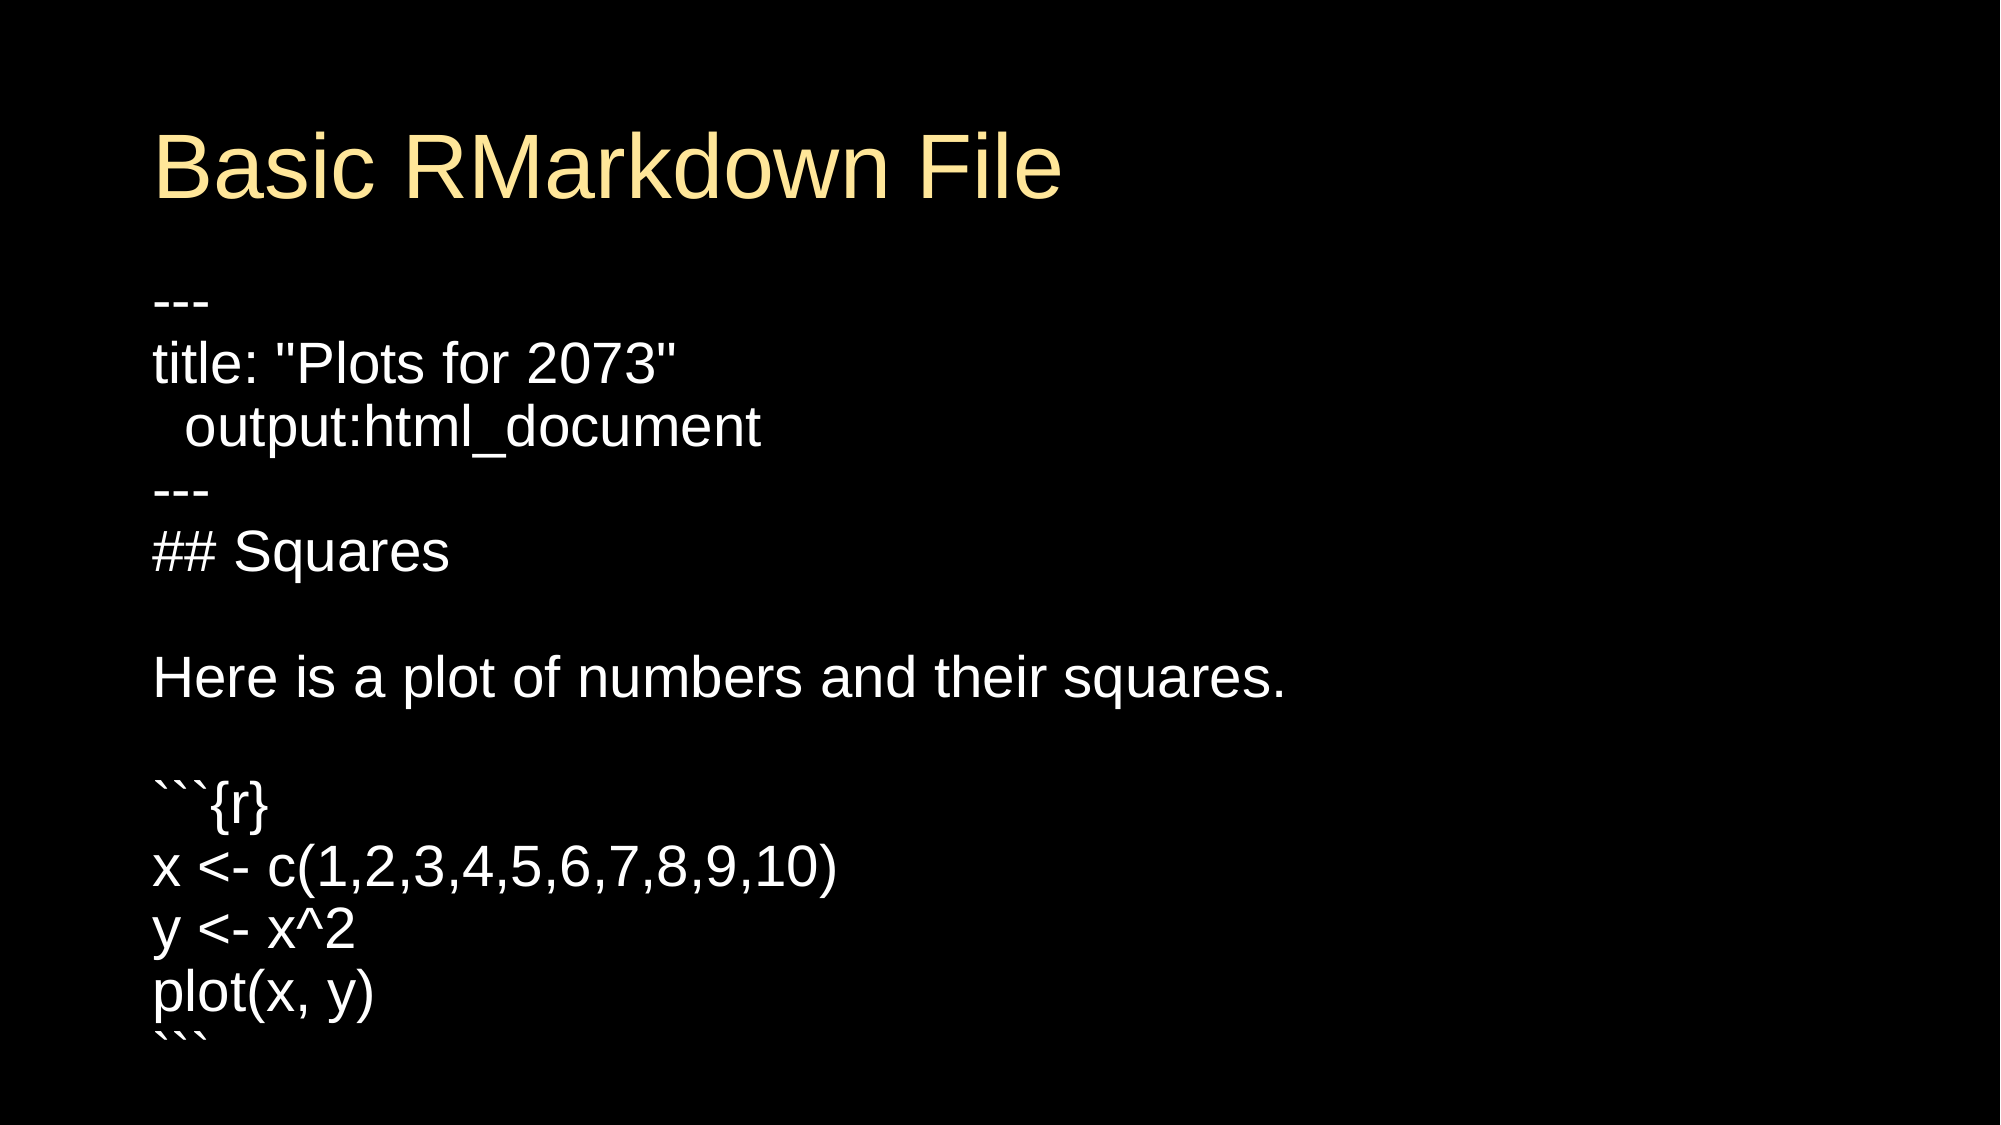

# Basic RMarkdown File
---
title: "Plots for 2073"
  output:html_document
---
## Squares
Here is a plot of numbers and their squares.
```{r}
x <- c(1,2,3,4,5,6,7,8,9,10)
y <- x^2
plot(x, y)
```